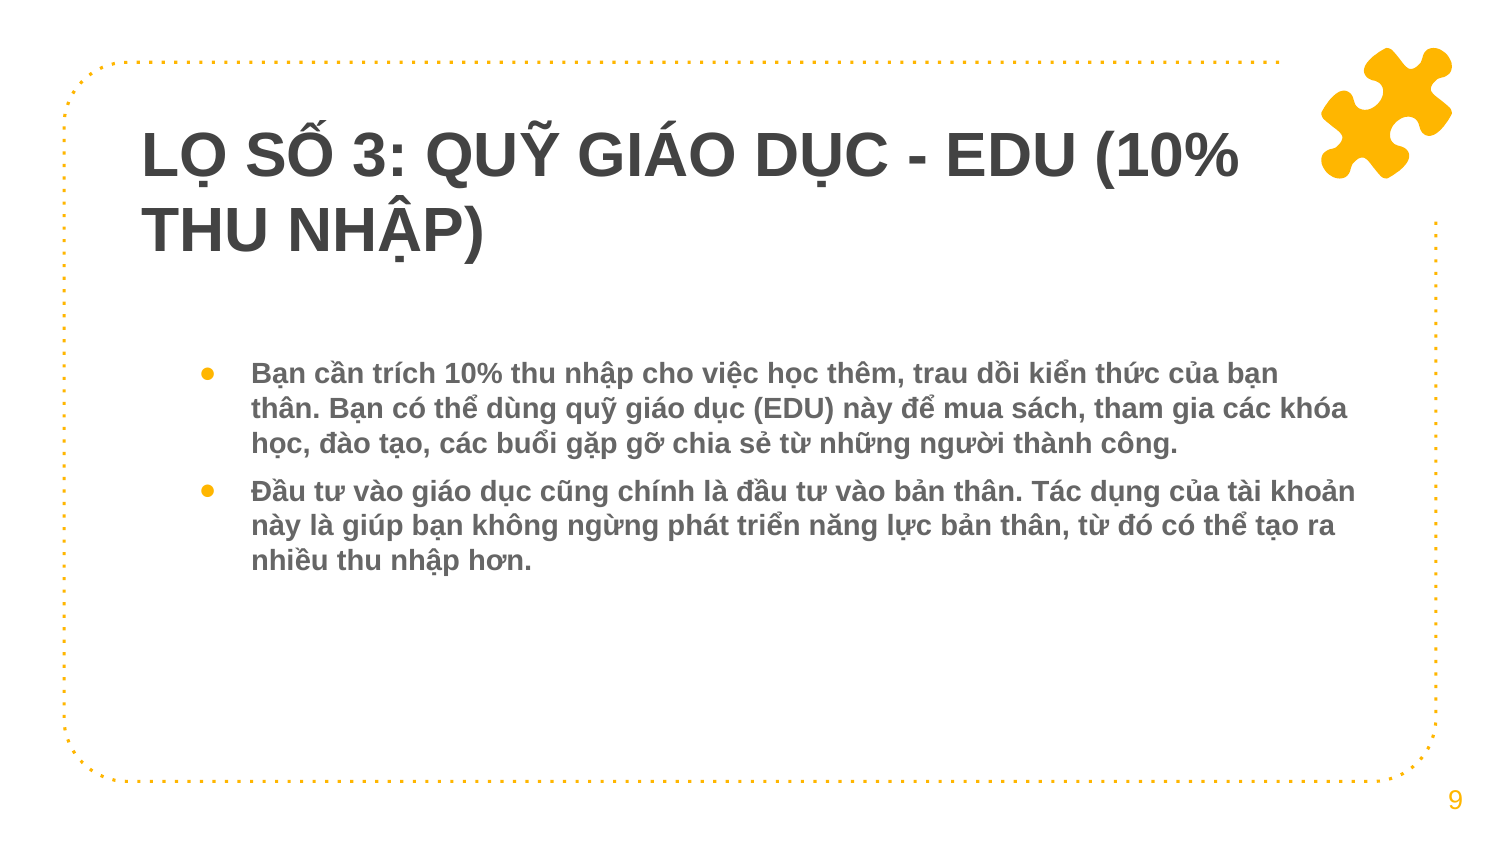

# LỌ SỐ 3: QUỸ GIÁO DỤC - EDU (10% THU NHẬP)
Bạn cần trích 10% thu nhập cho việc học thêm, trau dồi kiển thức của bạn thân. Bạn có thể dùng quỹ giáo dục (EDU) này để mua sách, tham gia các khóa học, đào tạo, các buổi gặp gỡ chia sẻ từ những người thành công.
Đầu tư vào giáo dục cũng chính là đầu tư vào bản thân. Tác dụng của tài khoản này là giúp bạn không ngừng phát triển năng lực bản thân, từ đó có thể tạo ra nhiều thu nhập hơn.
9